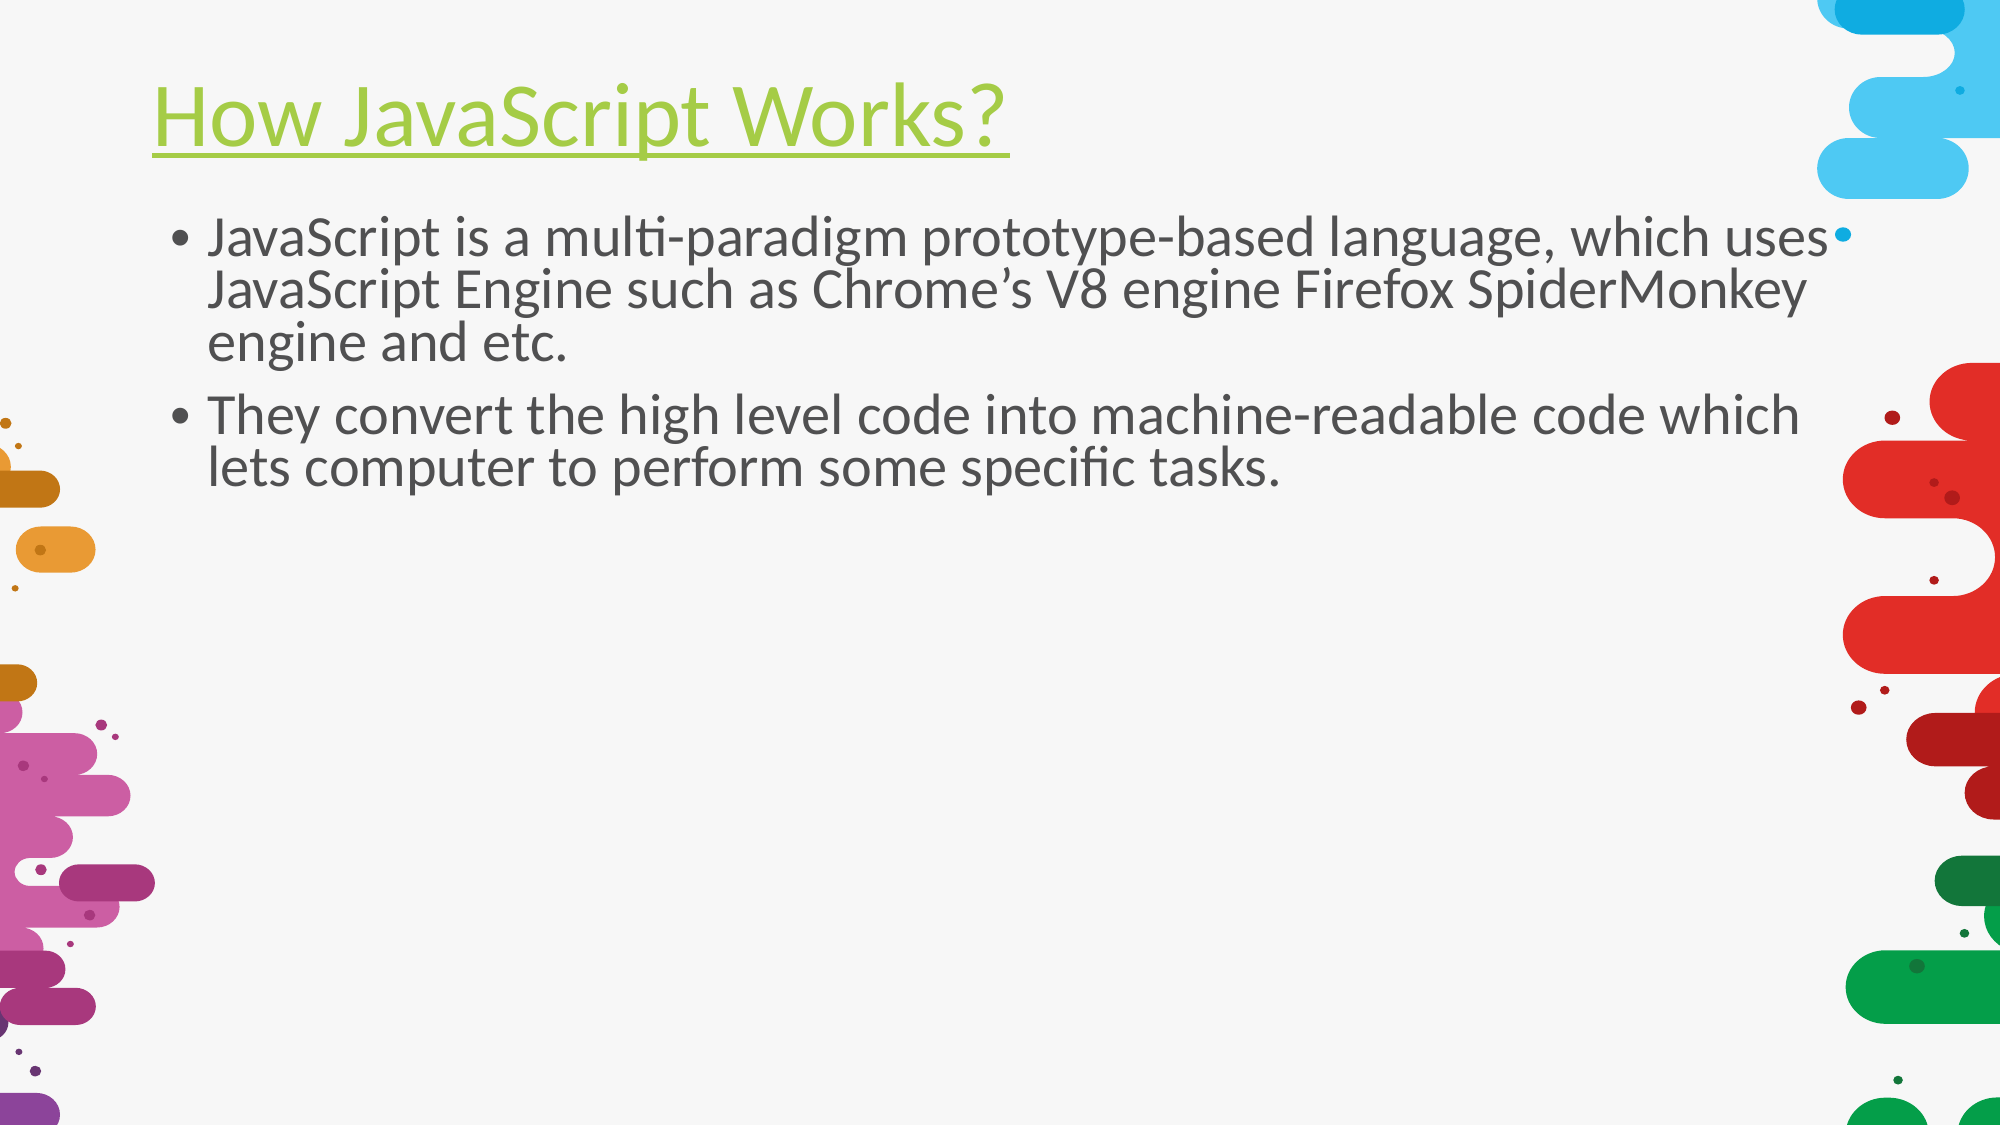

# How JavaScript Works?
JavaScript is a multi-paradigm prototype-based language, which uses JavaScript Engine such as Chrome’s V8 engine Firefox SpiderMonkey engine and etc.
They convert the high level code into machine-readable code which lets computer to perform some specific tasks.